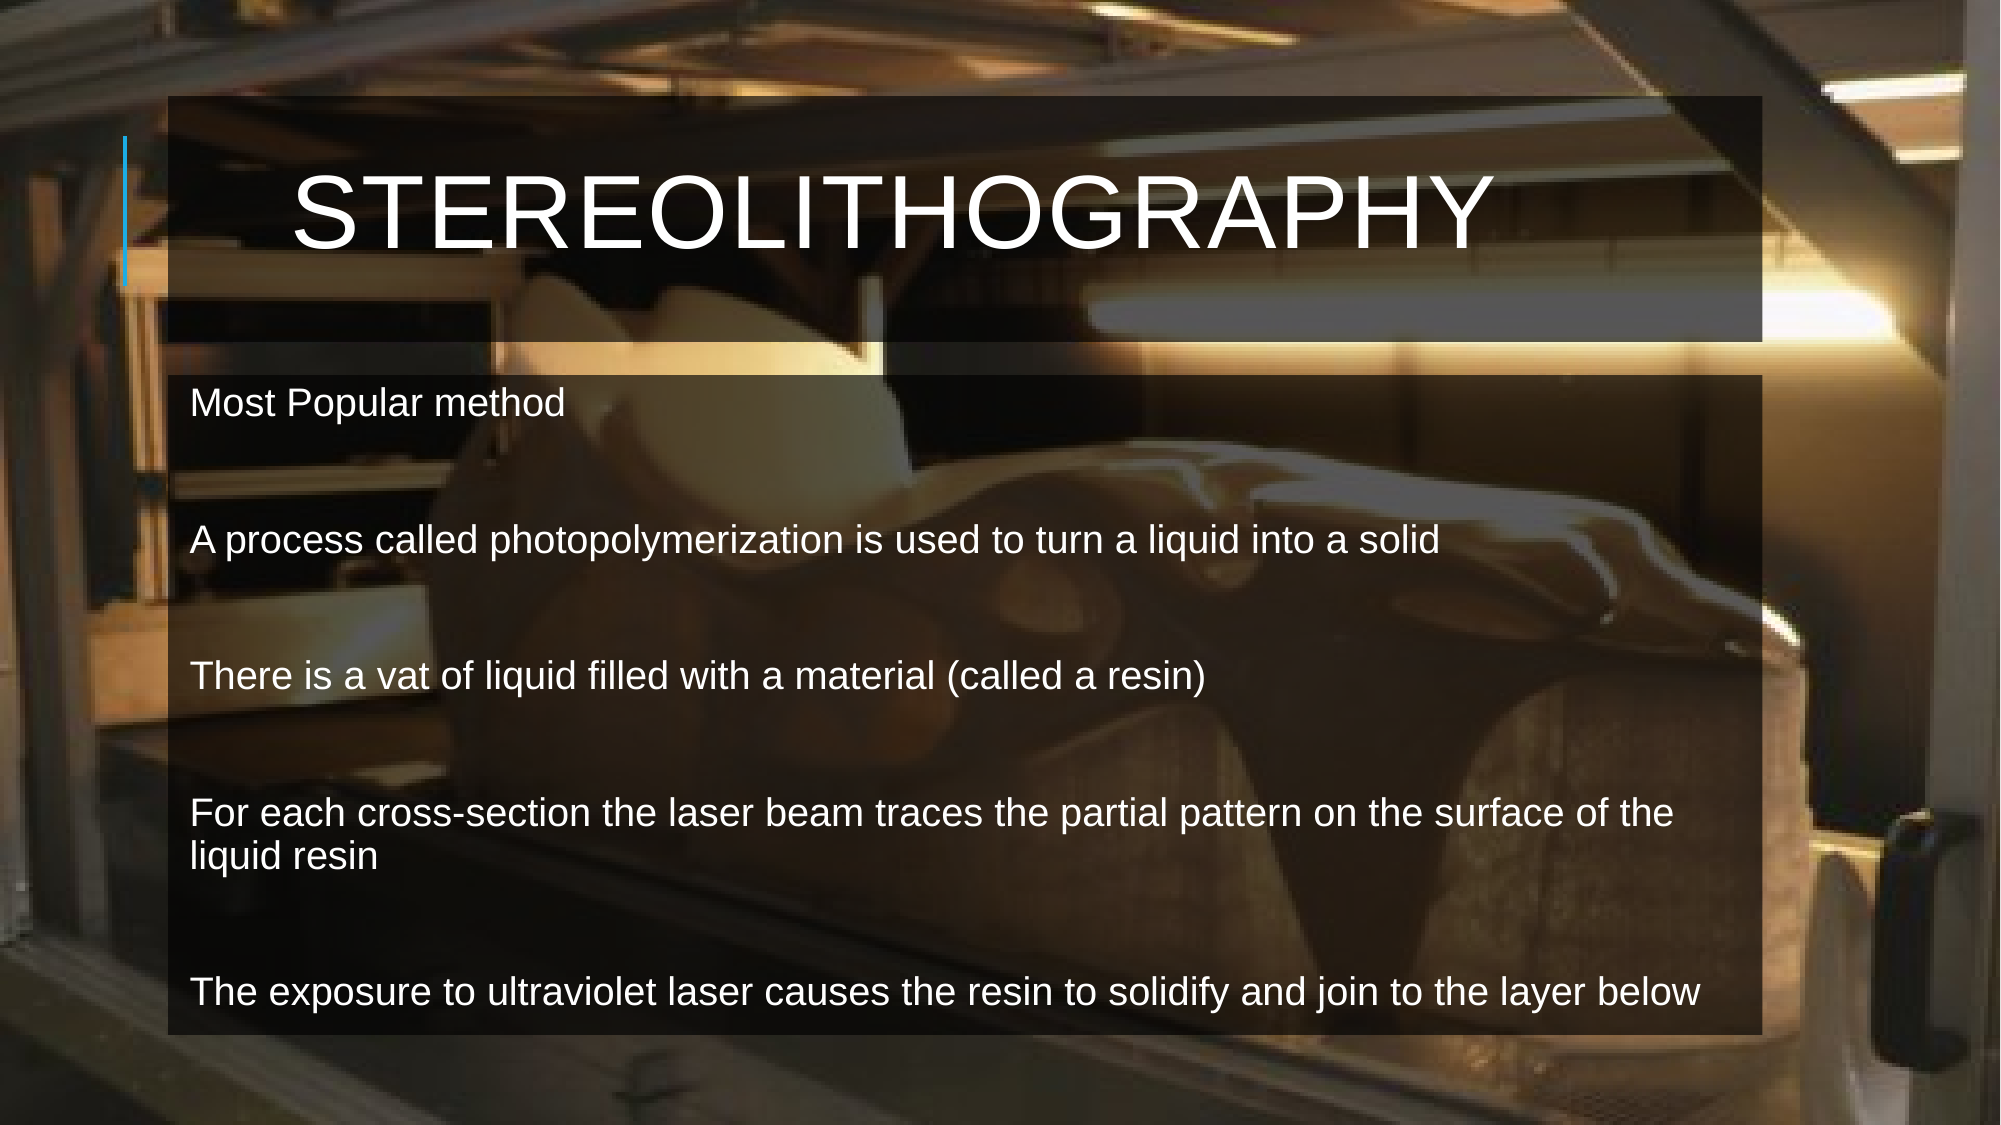

# Stereolithography
Most Popular method

A process called photopolymerization is used to turn a liquid into a solid

There is a vat of liquid filled with a material (called a resin)

For each cross-section the laser beam traces the partial pattern on the surface of the liquid resin

The exposure to ultraviolet laser causes the resin to solidify and join to the layer below